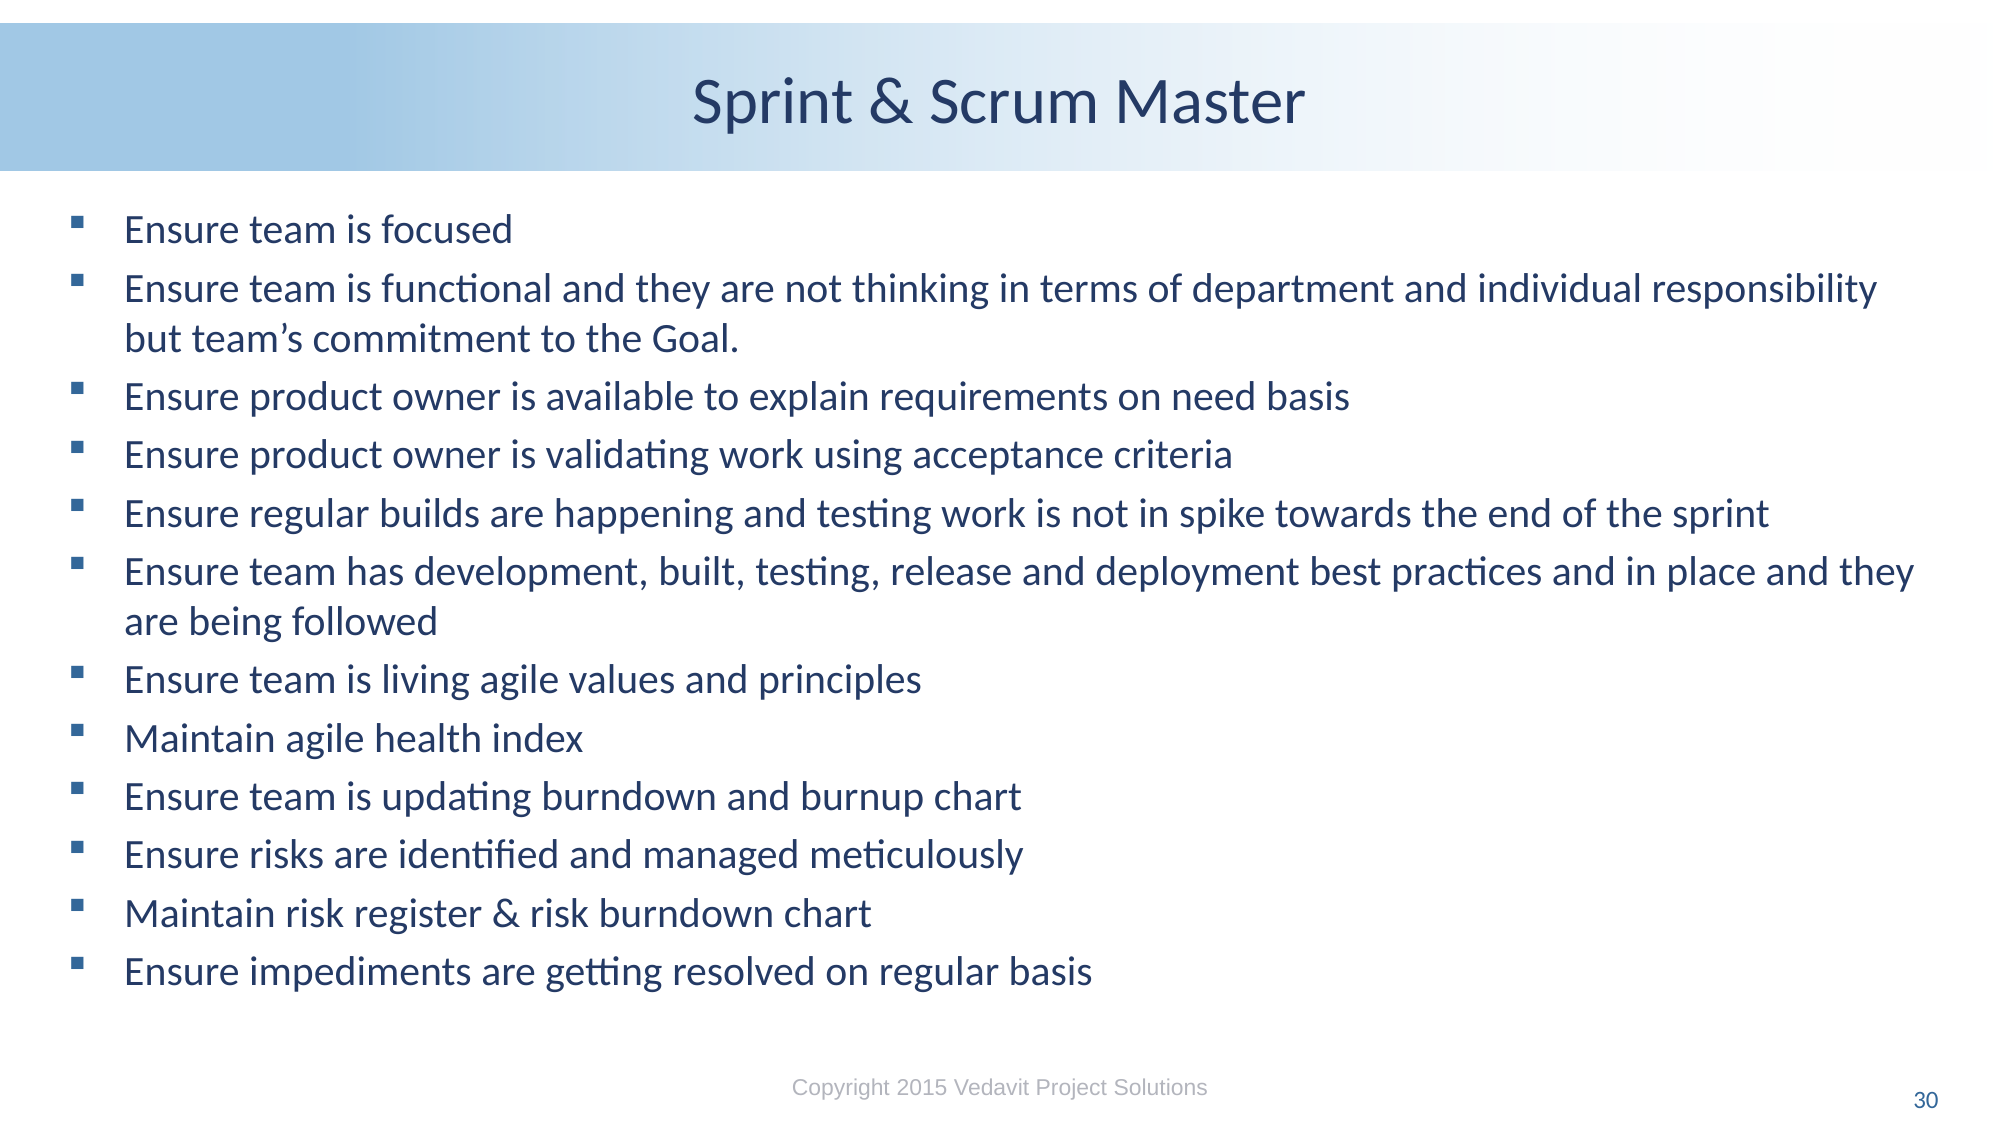

# Sprint & Scrum Master
Ensure team is focused
Ensure team is functional and they are not thinking in terms of department and individual responsibility but team’s commitment to the Goal.
Ensure product owner is available to explain requirements on need basis
Ensure product owner is validating work using acceptance criteria
Ensure regular builds are happening and testing work is not in spike towards the end of the sprint
Ensure team has development, built, testing, release and deployment best practices and in place and they are being followed
Ensure team is living agile values and principles
Maintain agile health index
Ensure team is updating burndown and burnup chart
Ensure risks are identified and managed meticulously
Maintain risk register & risk burndown chart
Ensure impediments are getting resolved on regular basis
Copyright 2015 Vedavit Project Solutions
30